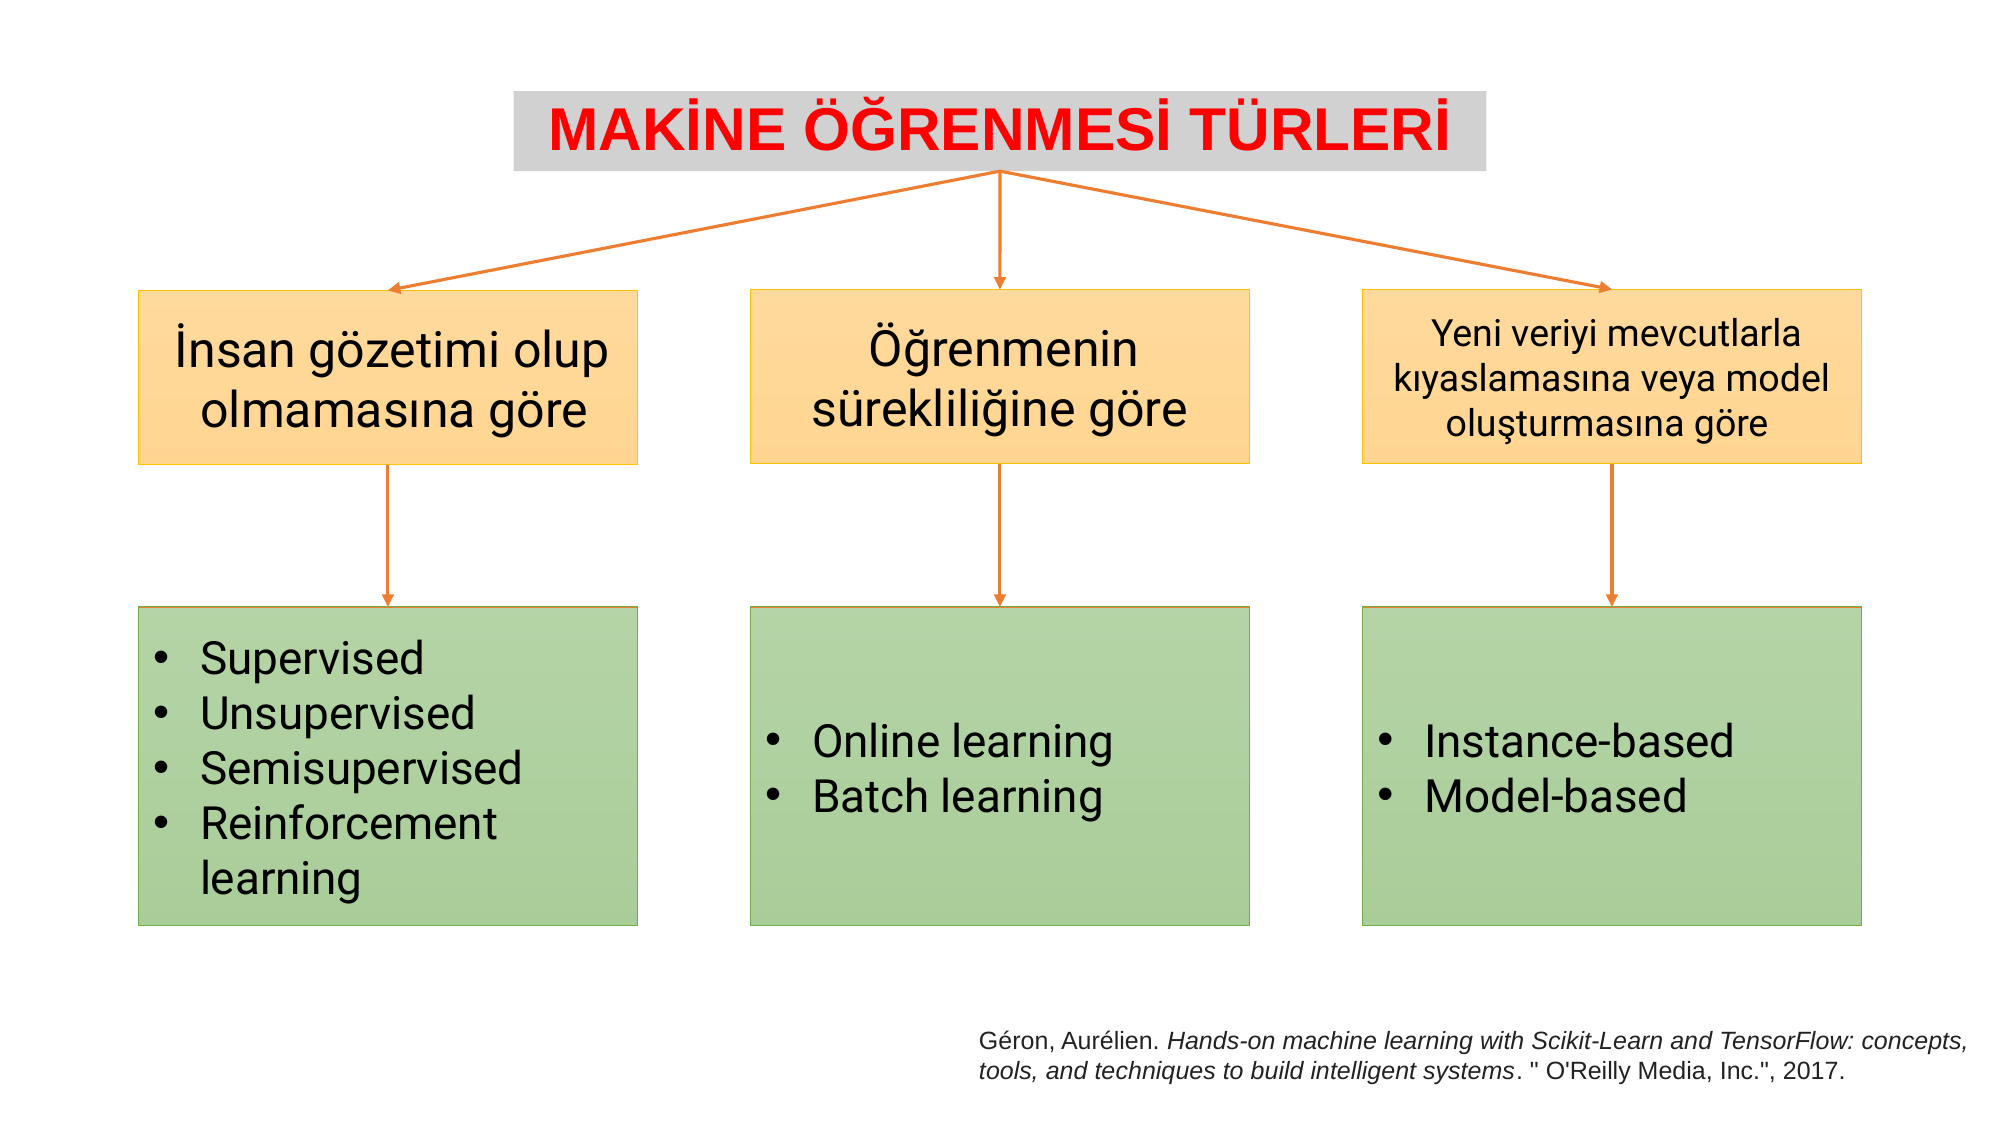

MAKİNE ÖĞRENMESİ TÜRLERİ
 Öğrenmenin sürekliliğine göre
 Yeni veriyi mevcutlarla kıyaslamasına veya model oluşturmasına göre
 İnsan gözetimi olup
 olmamasına göre
Online learning
Batch learning
Instance-based
Model-based
Supervised
Unsupervised
Semisupervised
Reinforcement learning
Géron, Aurélien. Hands-on machine learning with Scikit-Learn and TensorFlow: concepts, tools, and techniques to build intelligent systems. " O'Reilly Media, Inc.", 2017.